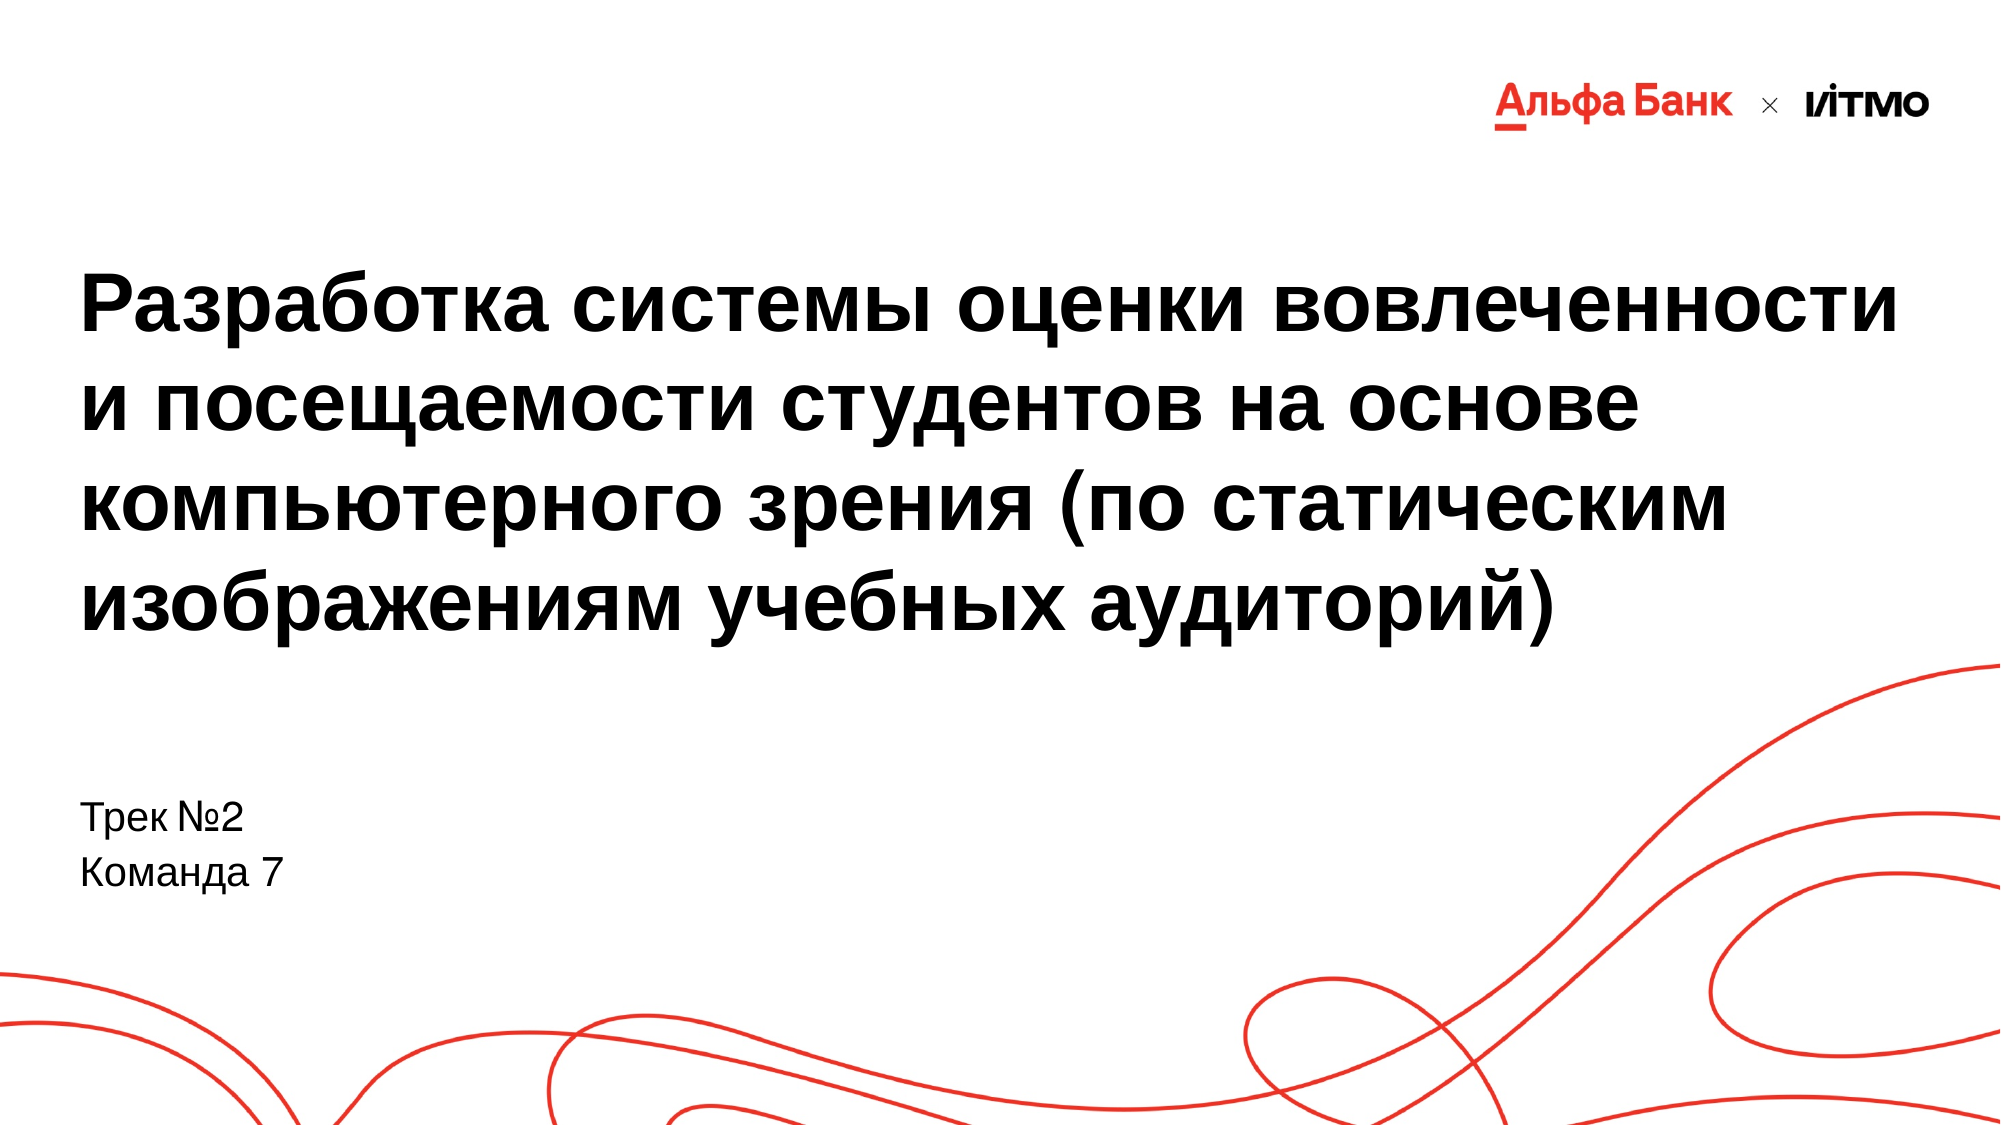

Разработка системы оценки вовлеченности и посещаемости студентов на основе компьютерного зрения (по статическим изображениям учебных аудиторий)
Трек №2
Команда 7